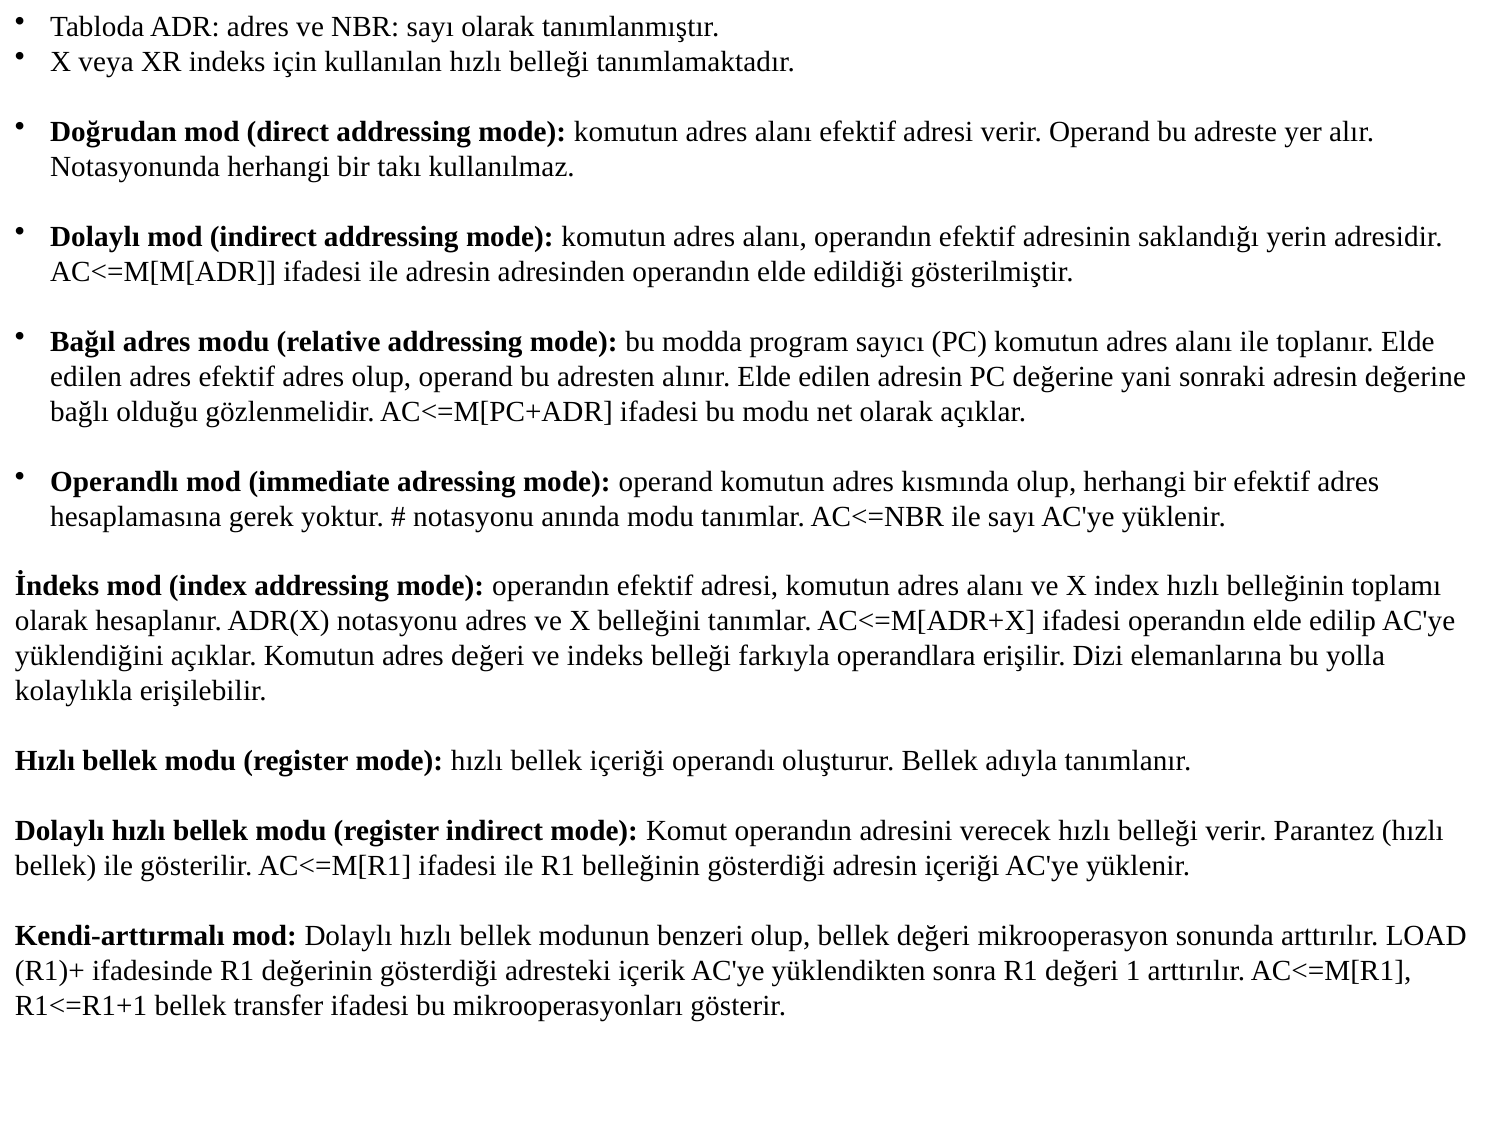

Tabloda ADR: adres ve NBR: sayı olarak tanımlanmıştır.
X veya XR indeks için kullanılan hızlı belleği tanımlamaktadır.
Doğrudan mod (direct addressing mode): komutun adres alanı efektif adresi verir. Operand bu adreste yer alır. Notasyonunda herhangi bir takı kullanılmaz.
Dolaylı mod (indirect addressing mode): komutun adres alanı, operandın efektif adresinin saklandığı yerin adresidir. AC<=M[M[ADR]] ifadesi ile adresin adresinden operandın elde edildiği gösterilmiştir.
Bağıl adres modu (relative addressing mode): bu modda program sayıcı (PC) komutun adres alanı ile toplanır. Elde edilen adres efektif adres olup, operand bu adresten alınır. Elde edilen adresin PC değerine yani sonraki adresin değerine bağlı olduğu gözlenmelidir. AC<=M[PC+ADR] ifadesi bu modu net olarak açıklar.

Operandlı mod (immediate adressing mode): operand komutun adres kısmında olup, herhangi bir efektif adres hesaplamasına gerek yoktur. # notasyonu anında modu tanımlar. AC<=NBR ile sayı AC'ye yüklenir.

İndeks mod (index addressing mode): operandın efektif adresi, komutun adres alanı ve X index hızlı belleğinin toplamı olarak hesaplanır. ADR(X) notasyonu adres ve X belleğini tanımlar. AC<=M[ADR+X] ifadesi operandın elde edilip AC'ye yüklendiğini açıklar. Komutun adres değeri ve indeks belleği farkıyla operandlara erişilir. Dizi elemanlarına bu yolla kolaylıkla erişilebilir.

Hızlı bellek modu (register mode): hızlı bellek içeriği operandı oluşturur. Bellek adıyla tanımlanır.

Dolaylı hızlı bellek modu (register indirect mode): Komut operandın adresini verecek hızlı belleği verir. Parantez (hızlı bellek) ile gösterilir. AC<=M[R1] ifadesi ile R1 belleğinin gösterdiği adresin içeriği AC'ye yüklenir.

Kendi-arttırmalı mod: Dolaylı hızlı bellek modunun benzeri olup, bellek değeri mikrooperasyon sonunda arttırılır. LOAD (R1)+ ifadesinde R1 değerinin gösterdiği adresteki içerik AC'ye yüklendikten sonra R1 değeri 1 arttırılır. AC<=M[R1], R1<=R1+1 bellek transfer ifadesi bu mikrooperasyonları gösterir.